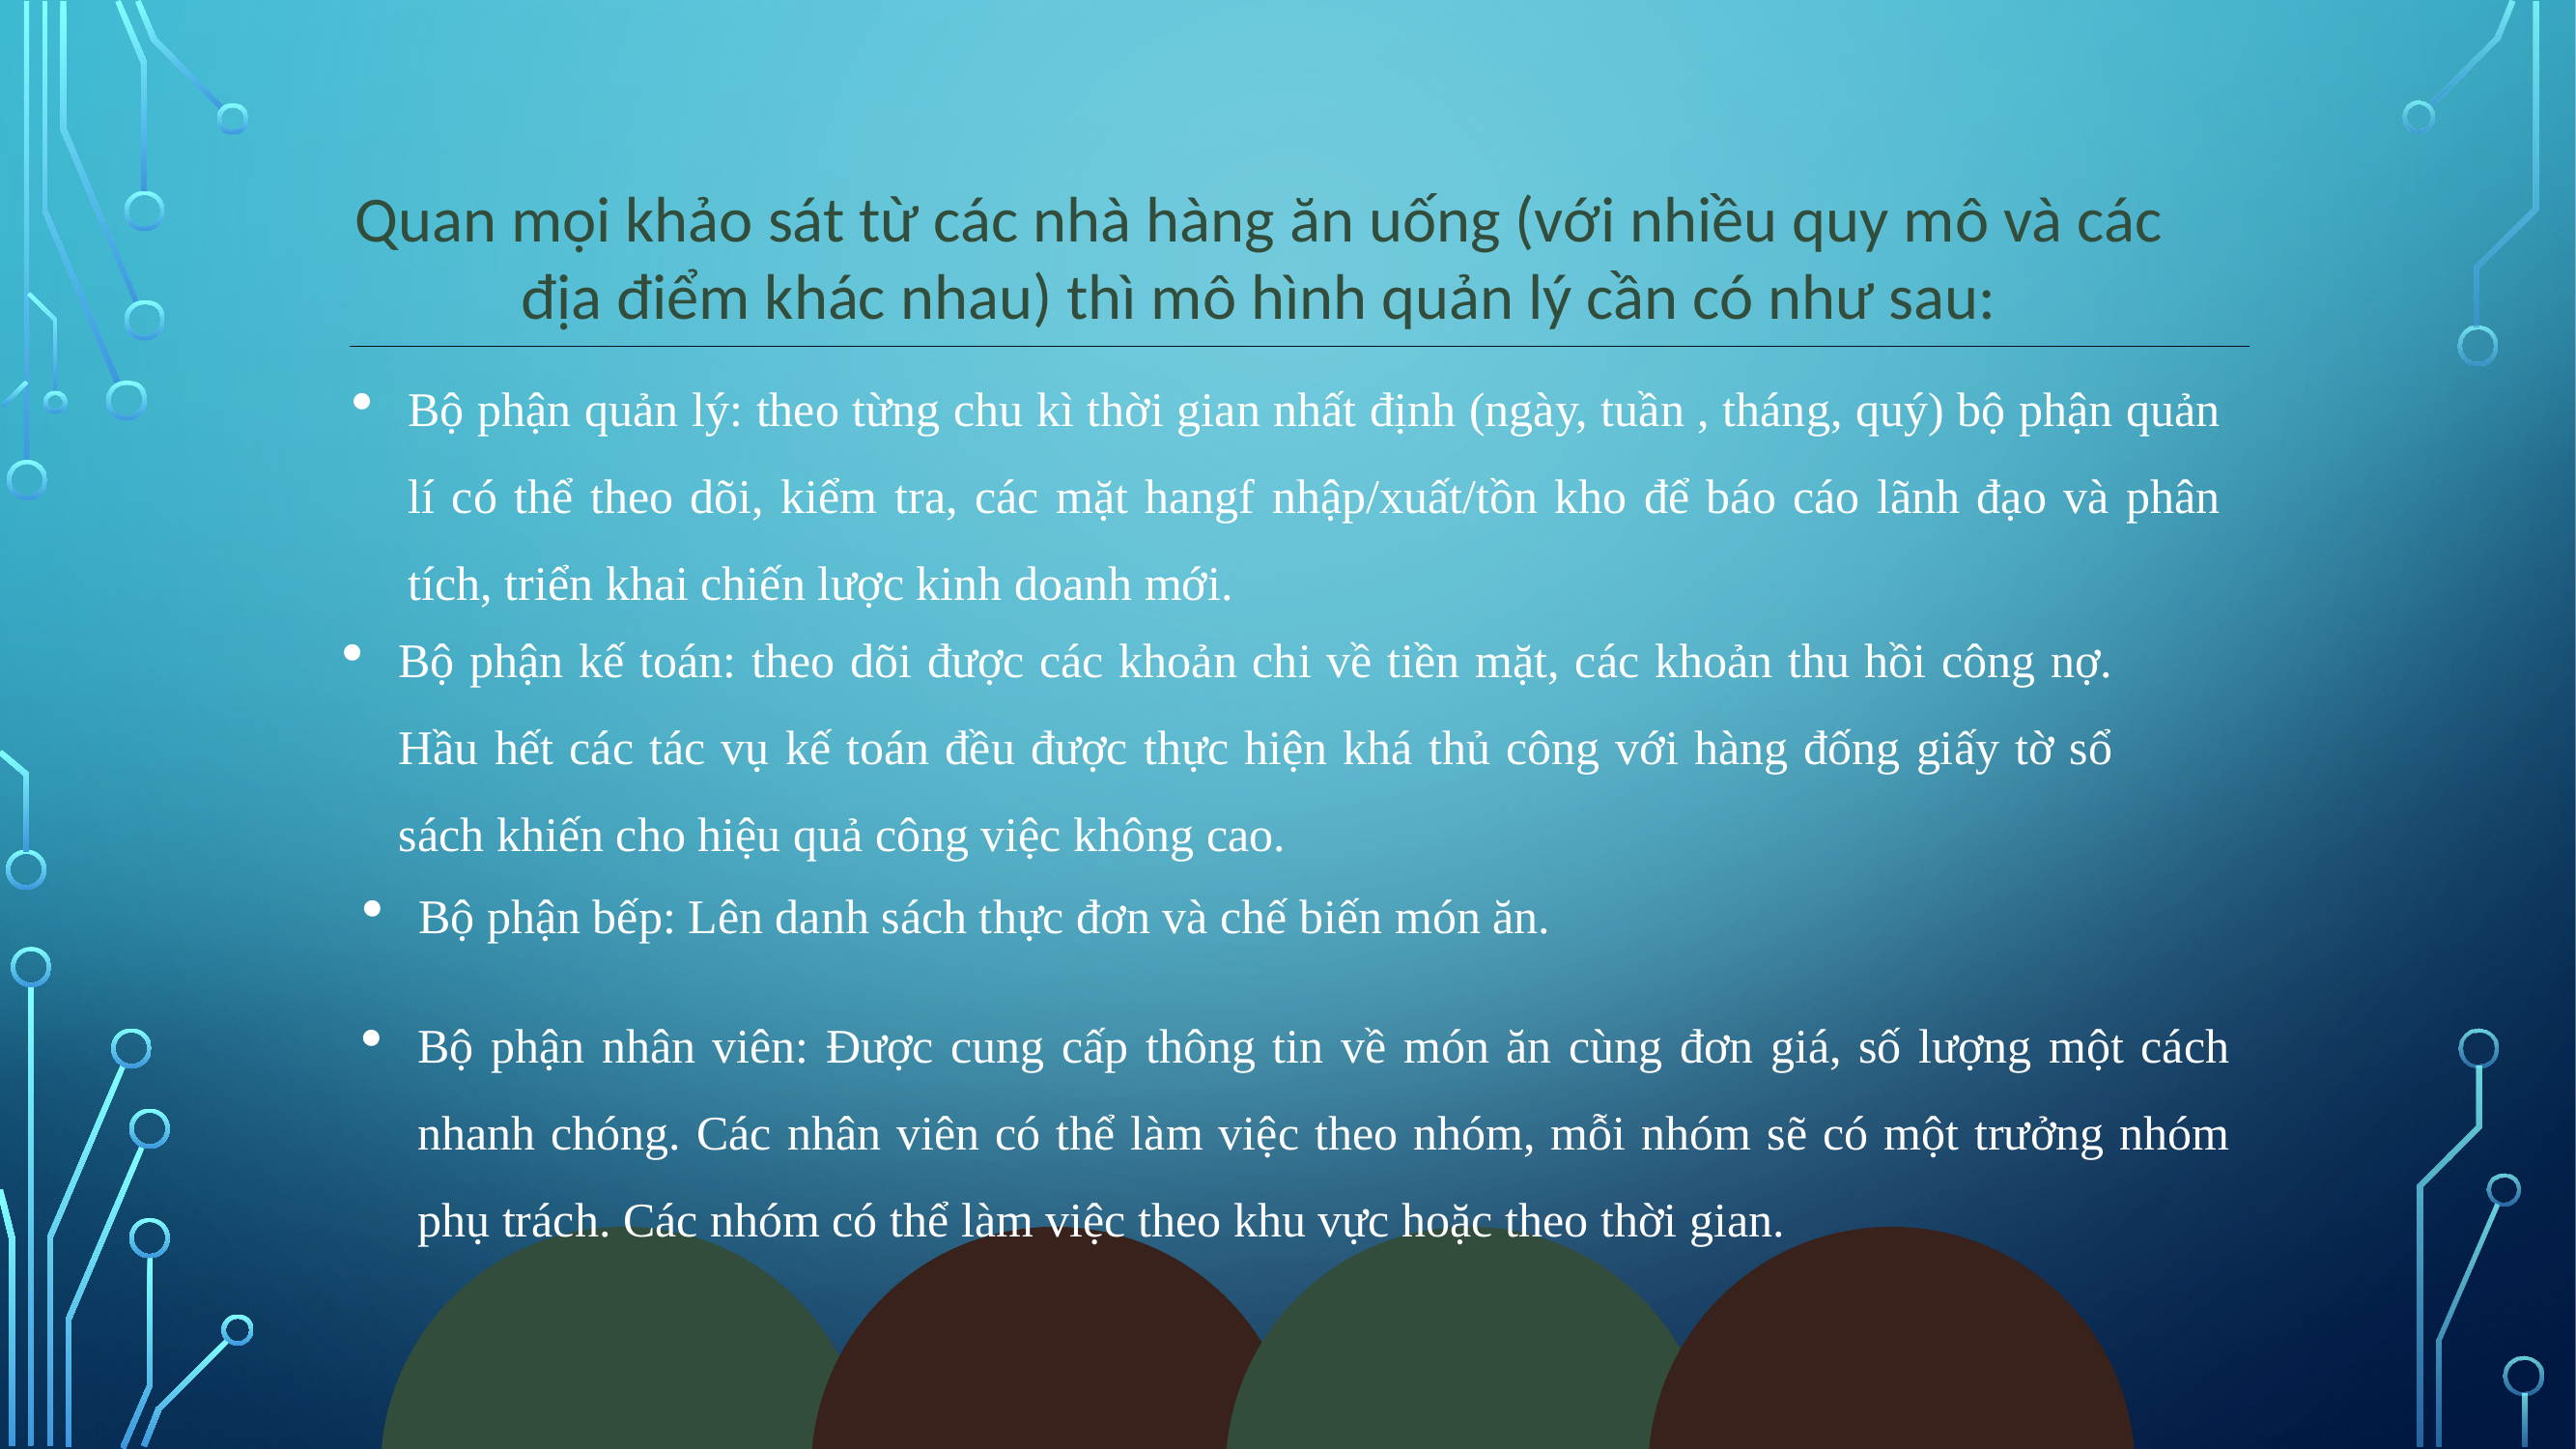

Quan mọi khảo sát từ các nhà hàng ăn uống (với nhiều quy mô và các địa điểm khác nhau) thì mô hình quản lý cần có như sau:
Bộ phận quản lý: theo từng chu kì thời gian nhất định (ngày, tuần , tháng, quý) bộ phận quản lí có thể theo dõi, kiểm tra, các mặt hangf nhập/xuất/tồn kho để báo cáo lãnh đạo và phân tích, triển khai chiến lược kinh doanh mới.
Bộ phận kế toán: theo dõi được các khoản chi về tiền mặt, các khoản thu hồi công nợ. Hầu hết các tác vụ kế toán đều được thực hiện khá thủ công với hàng đống giấy tờ sổ sách khiến cho hiệu quả công việc không cao.
Bộ phận bếp: Lên danh sách thực đơn và chế biến món ăn.
Bộ phận nhân viên: Được cung cấp thông tin về món ăn cùng đơn giá, số lượng một cách nhanh chóng. Các nhân viên có thể làm việc theo nhóm, mỗi nhóm sẽ có một trưởng nhóm phụ trách. Các nhóm có thể làm việc theo khu vực hoặc theo thời gian.